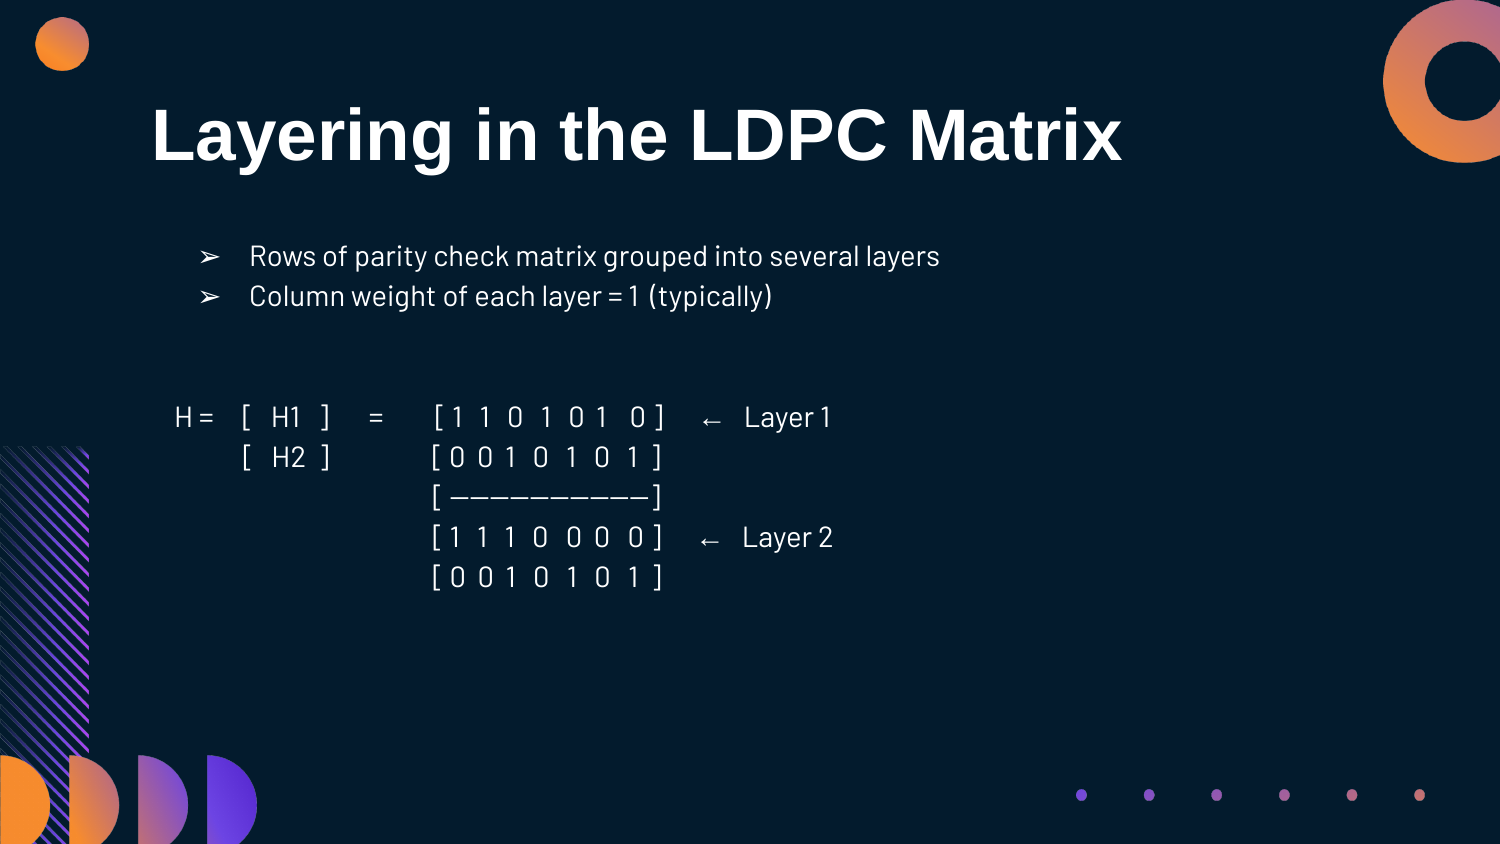

# Layering in the LDPC Matrix
Rows of parity check matrix grouped into several layers
Column weight of each layer = 1  (typically)

H =     [   H1   ]       =         [ 1   1   0   1   0  1    0 ]      ←   Layer 1
            [   H2  ]                  [ 0  0  1   0   1   0   1  ]
                                             [ --------------------]
                                             [ 1   1   1   0   0  0   0 ]      ←   Layer 2
                                             [ 0  0  1   0   1   0   1  ]